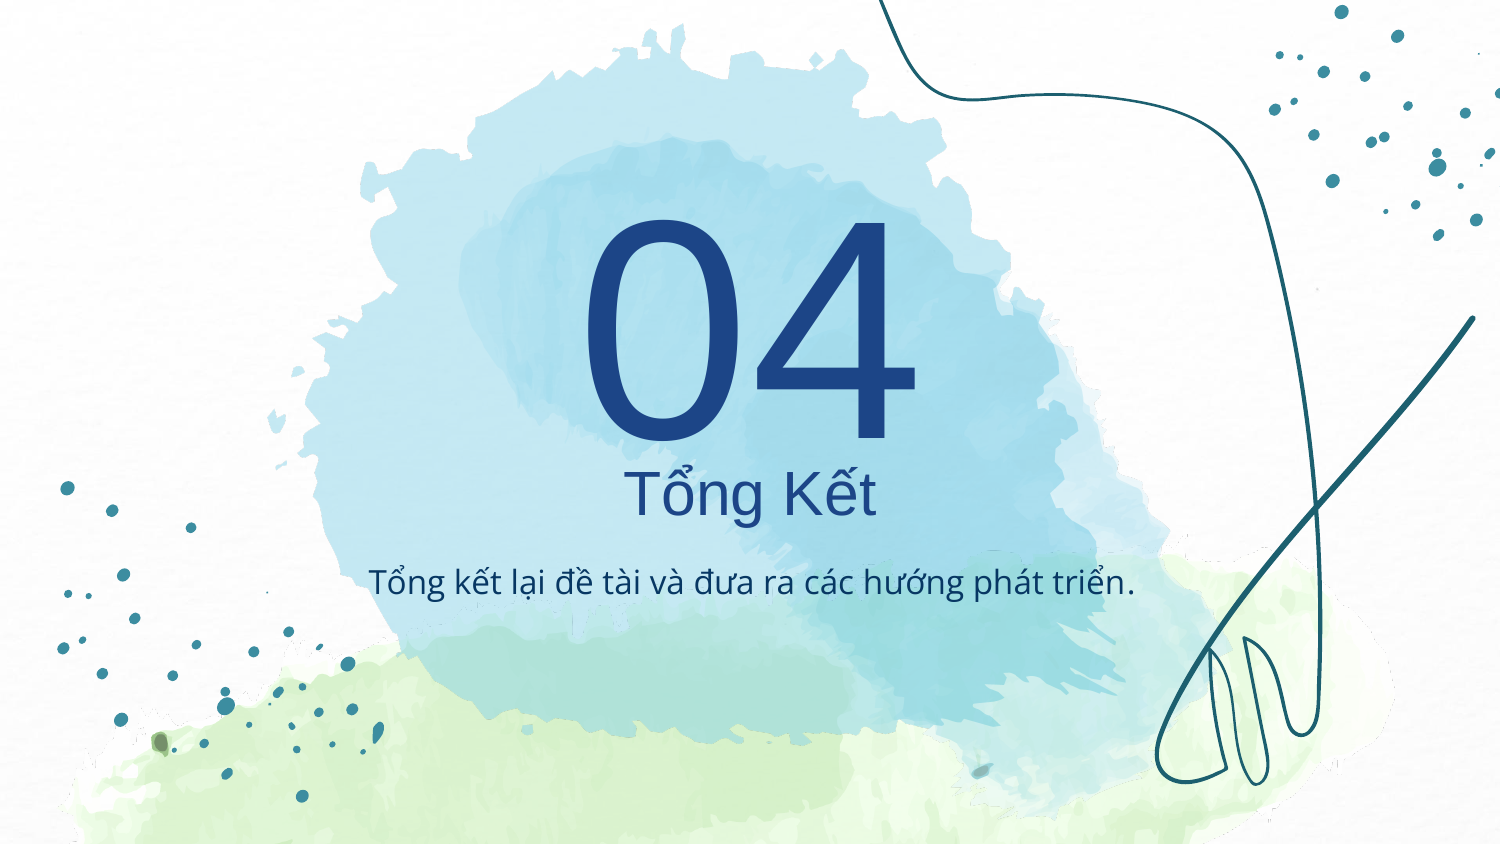

04
# Tổng Kết
Tổng kết lại đề tài và đưa ra các hướng phát triển.